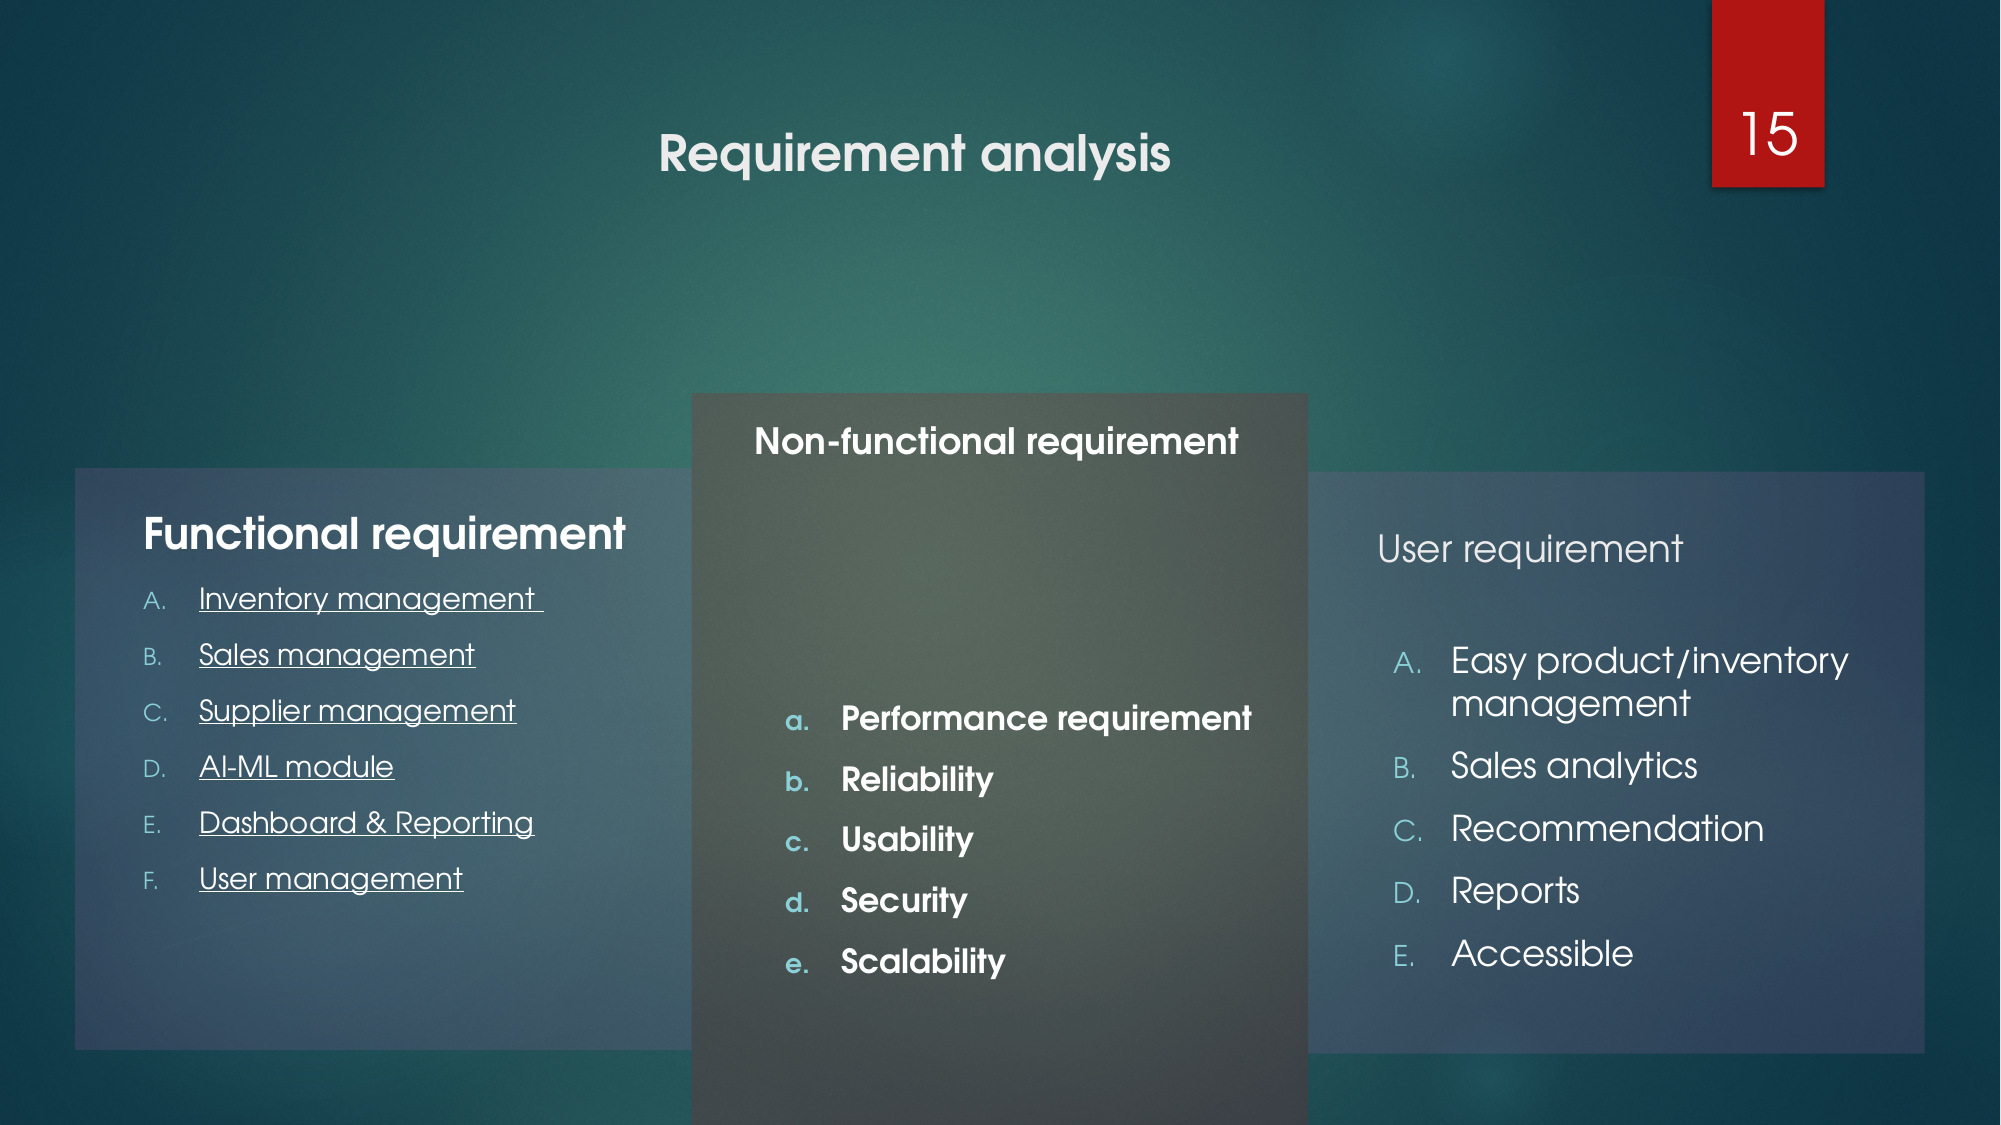

15
# Requirement analysis
Non-functional requirement
Performance requirement
Reliability
Usability
Security
Scalability
Functional requirement
User requirement
Inventory management
Sales management
Supplier management
AI-ML module
Dashboard & Reporting
User management

Easy product/inventory management
Sales analytics
Recommendation
Reports
Accessible